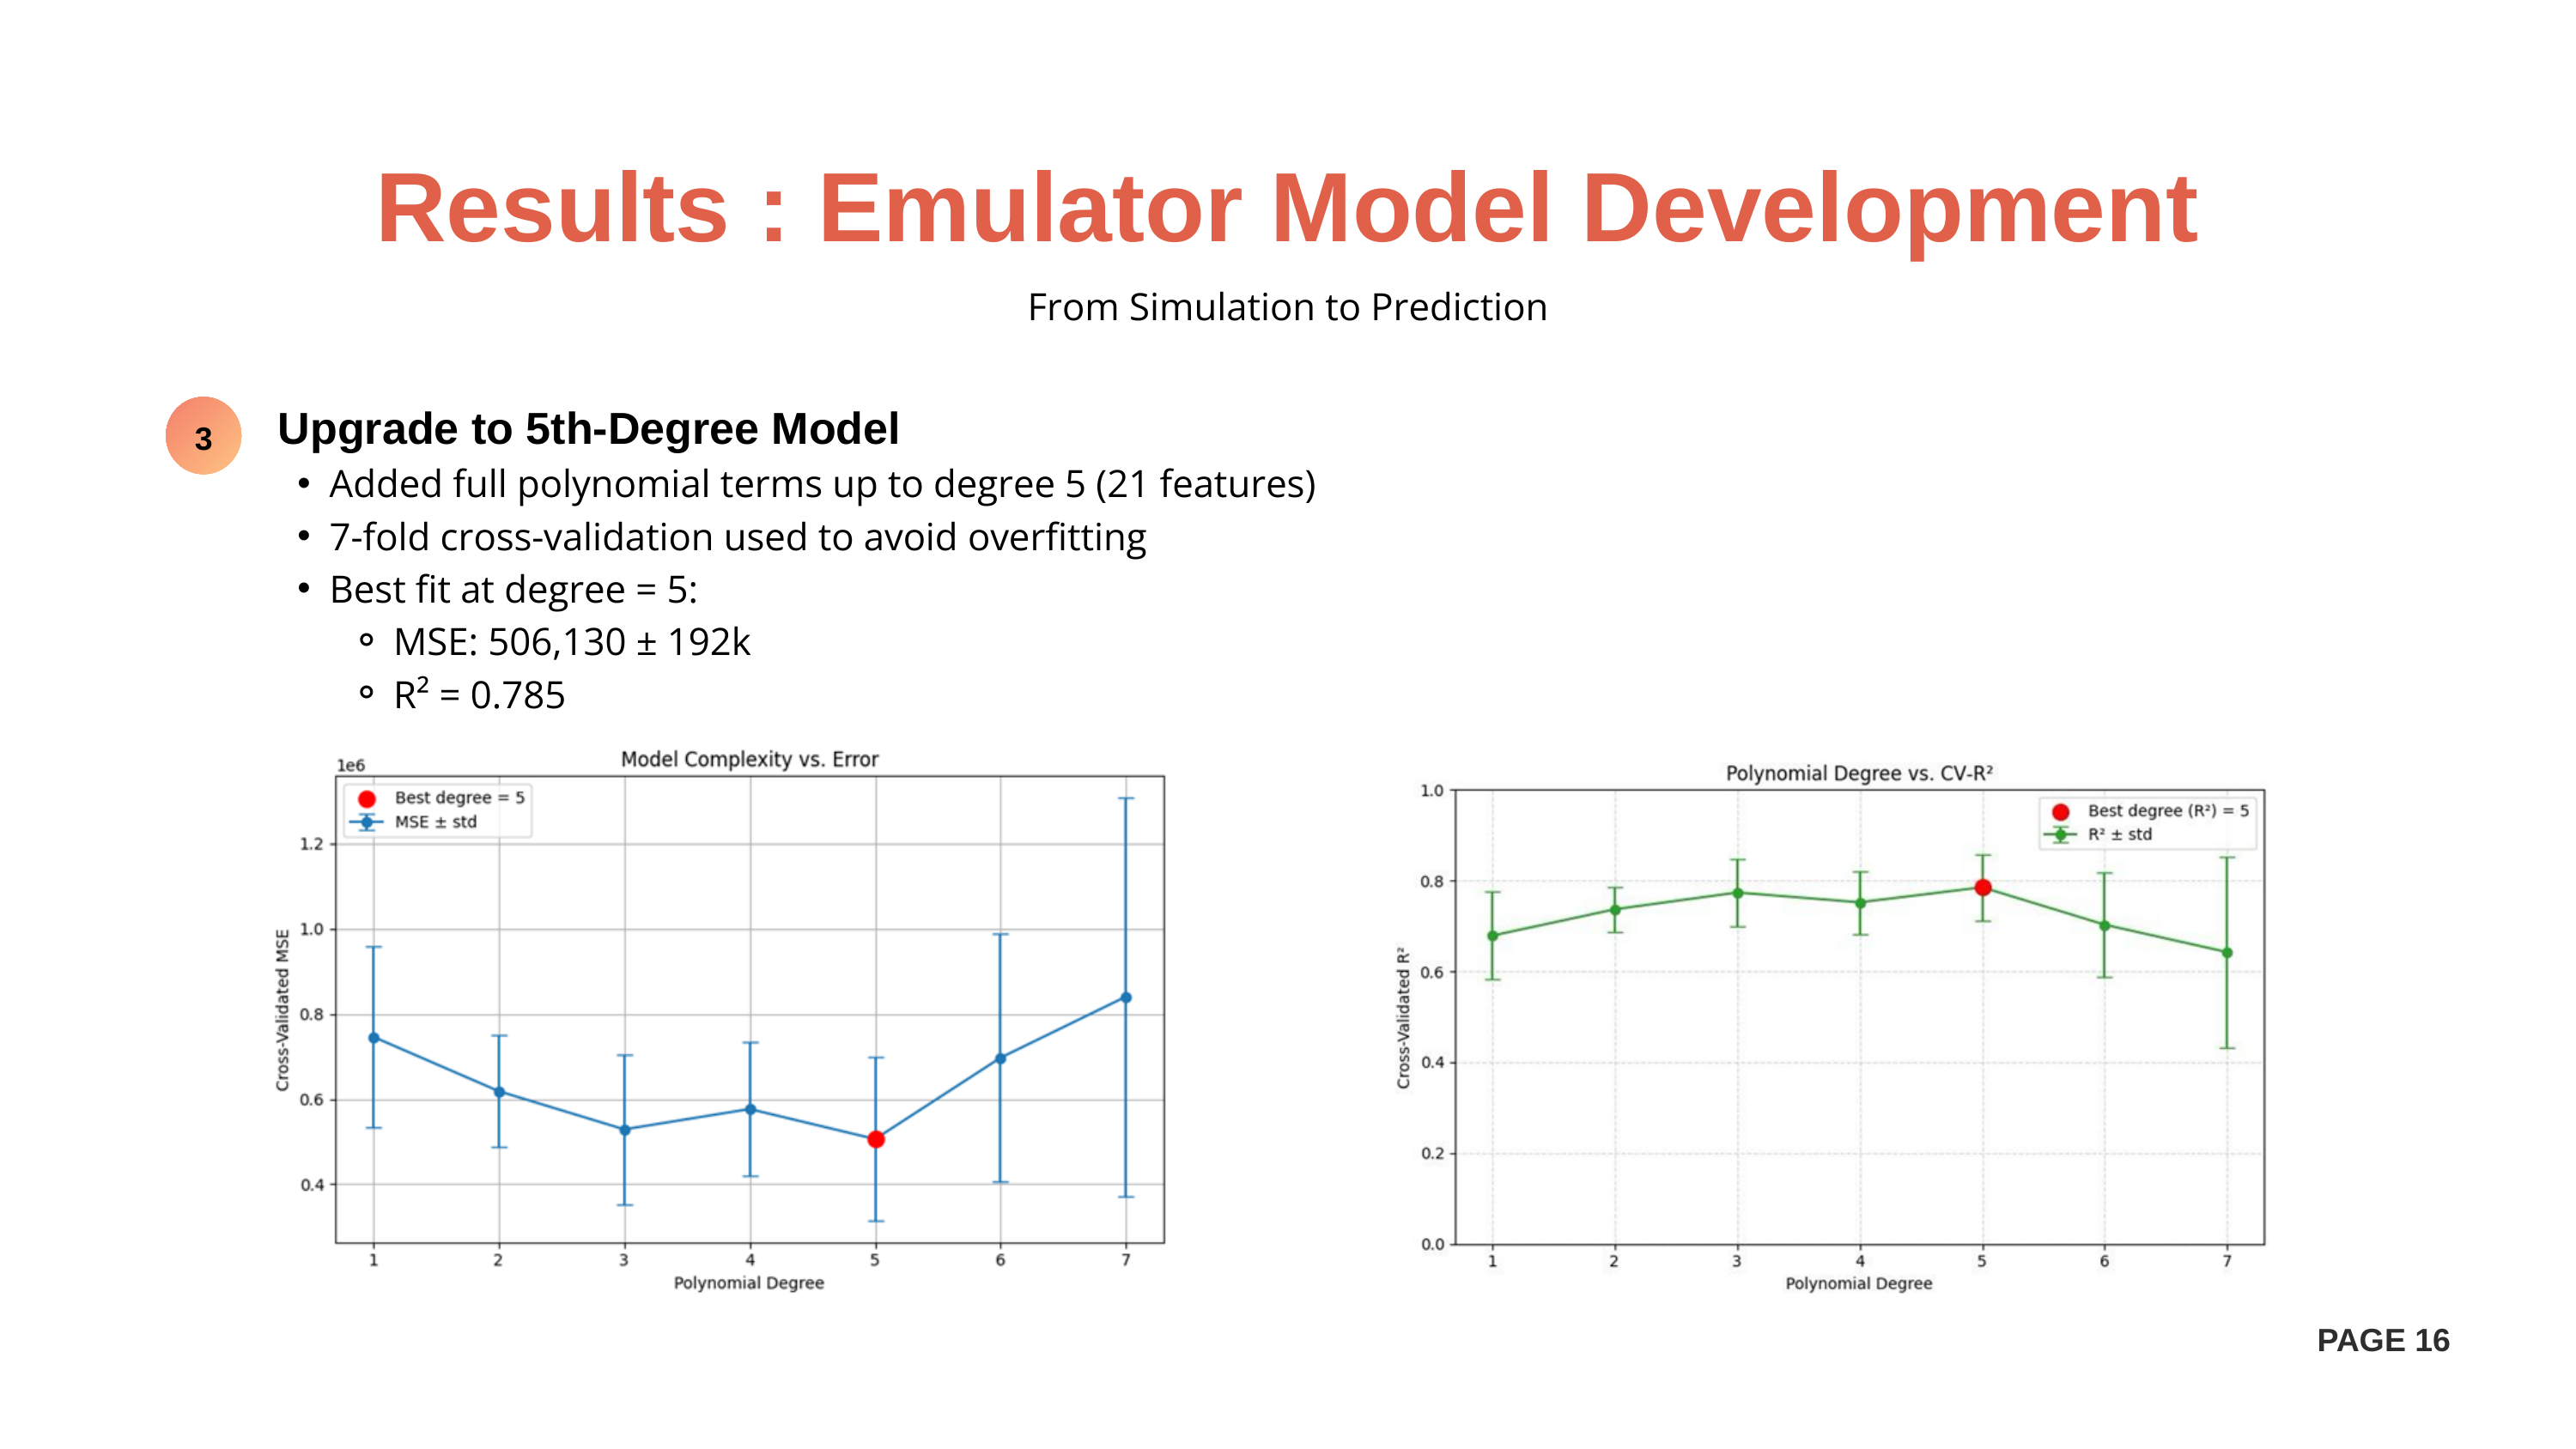

Results : Emulator Model Development
From Simulation to Prediction
 Upgrade to 5th-Degree Model
Added full polynomial terms up to degree 5 (21 features)
7-fold cross-validation used to avoid overfitting
Best fit at degree = 5:
MSE: 506,130 ± 192k
R² = 0.785

3

PAGE 16